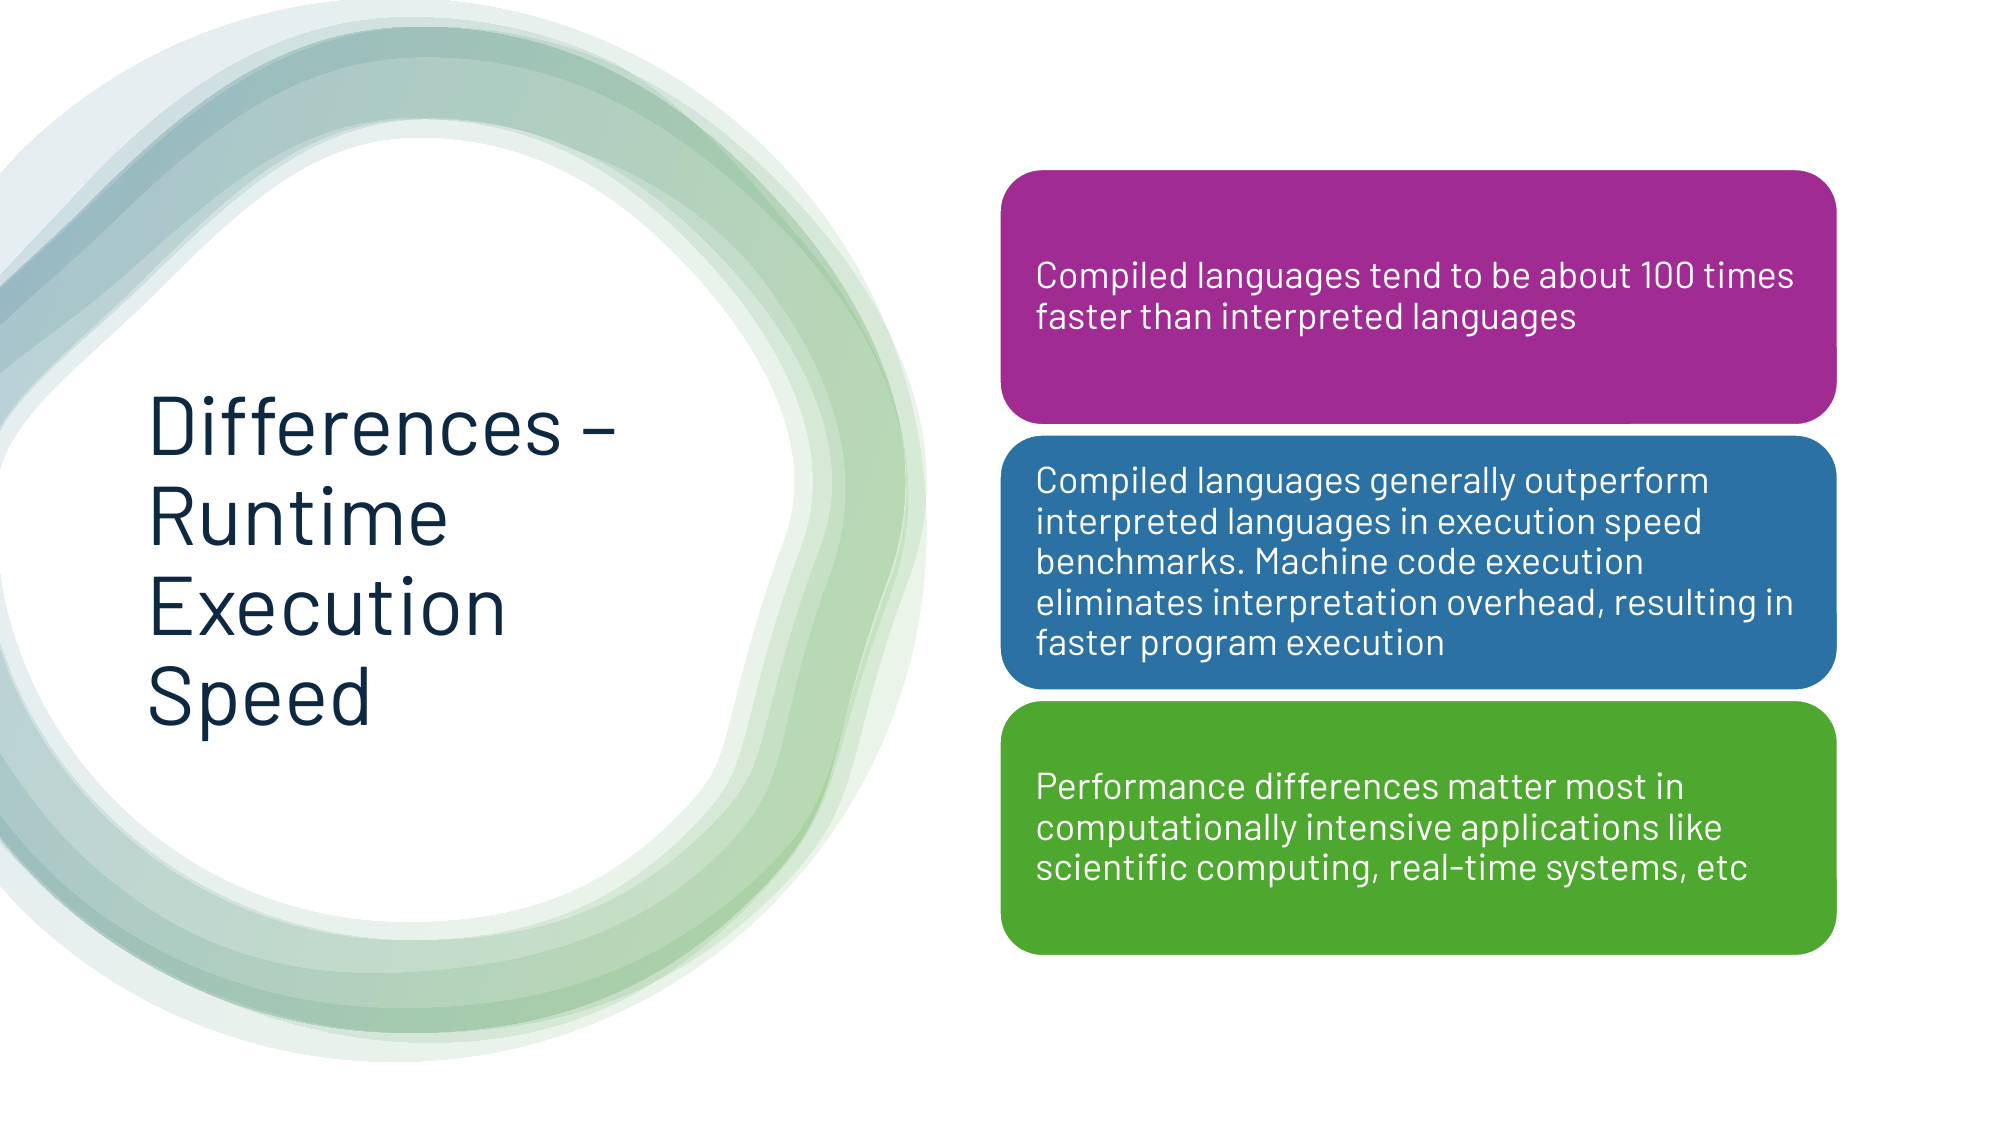

Compiled languages tend to be about 100 times faster than interpreted languages
Compiled languages generally outperform interpreted languages in execution speed benchmarks. Machine code execution eliminates interpretation overhead, resulting in faster program execution
Performance differences matter most in computationally intensive applications like scientific computing, real-time systems, etc

Differences – Runtime Execution Speed